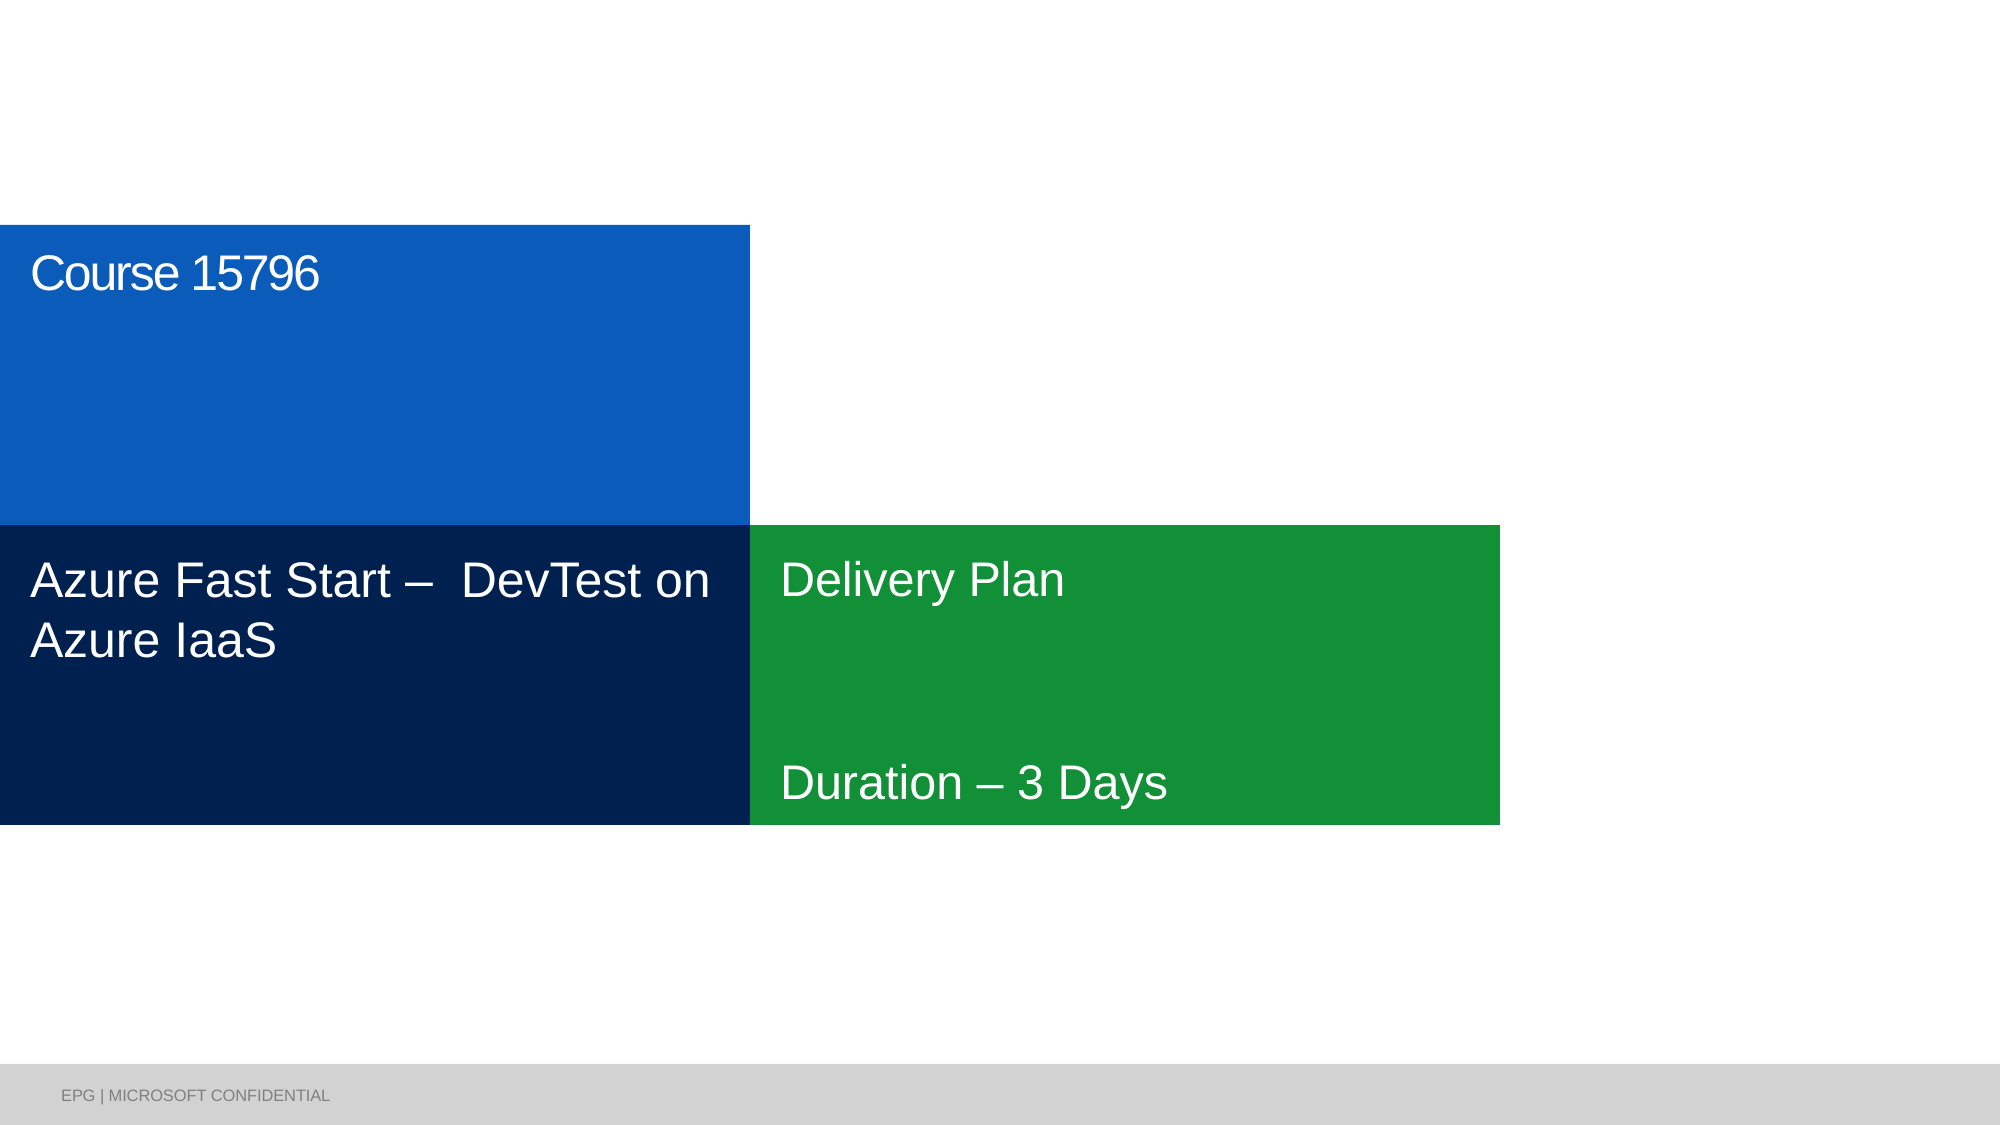

# Course 15796
Azure Fast Start –  DevTest on Azure IaaS
Delivery Plan

Duration – 3 Days